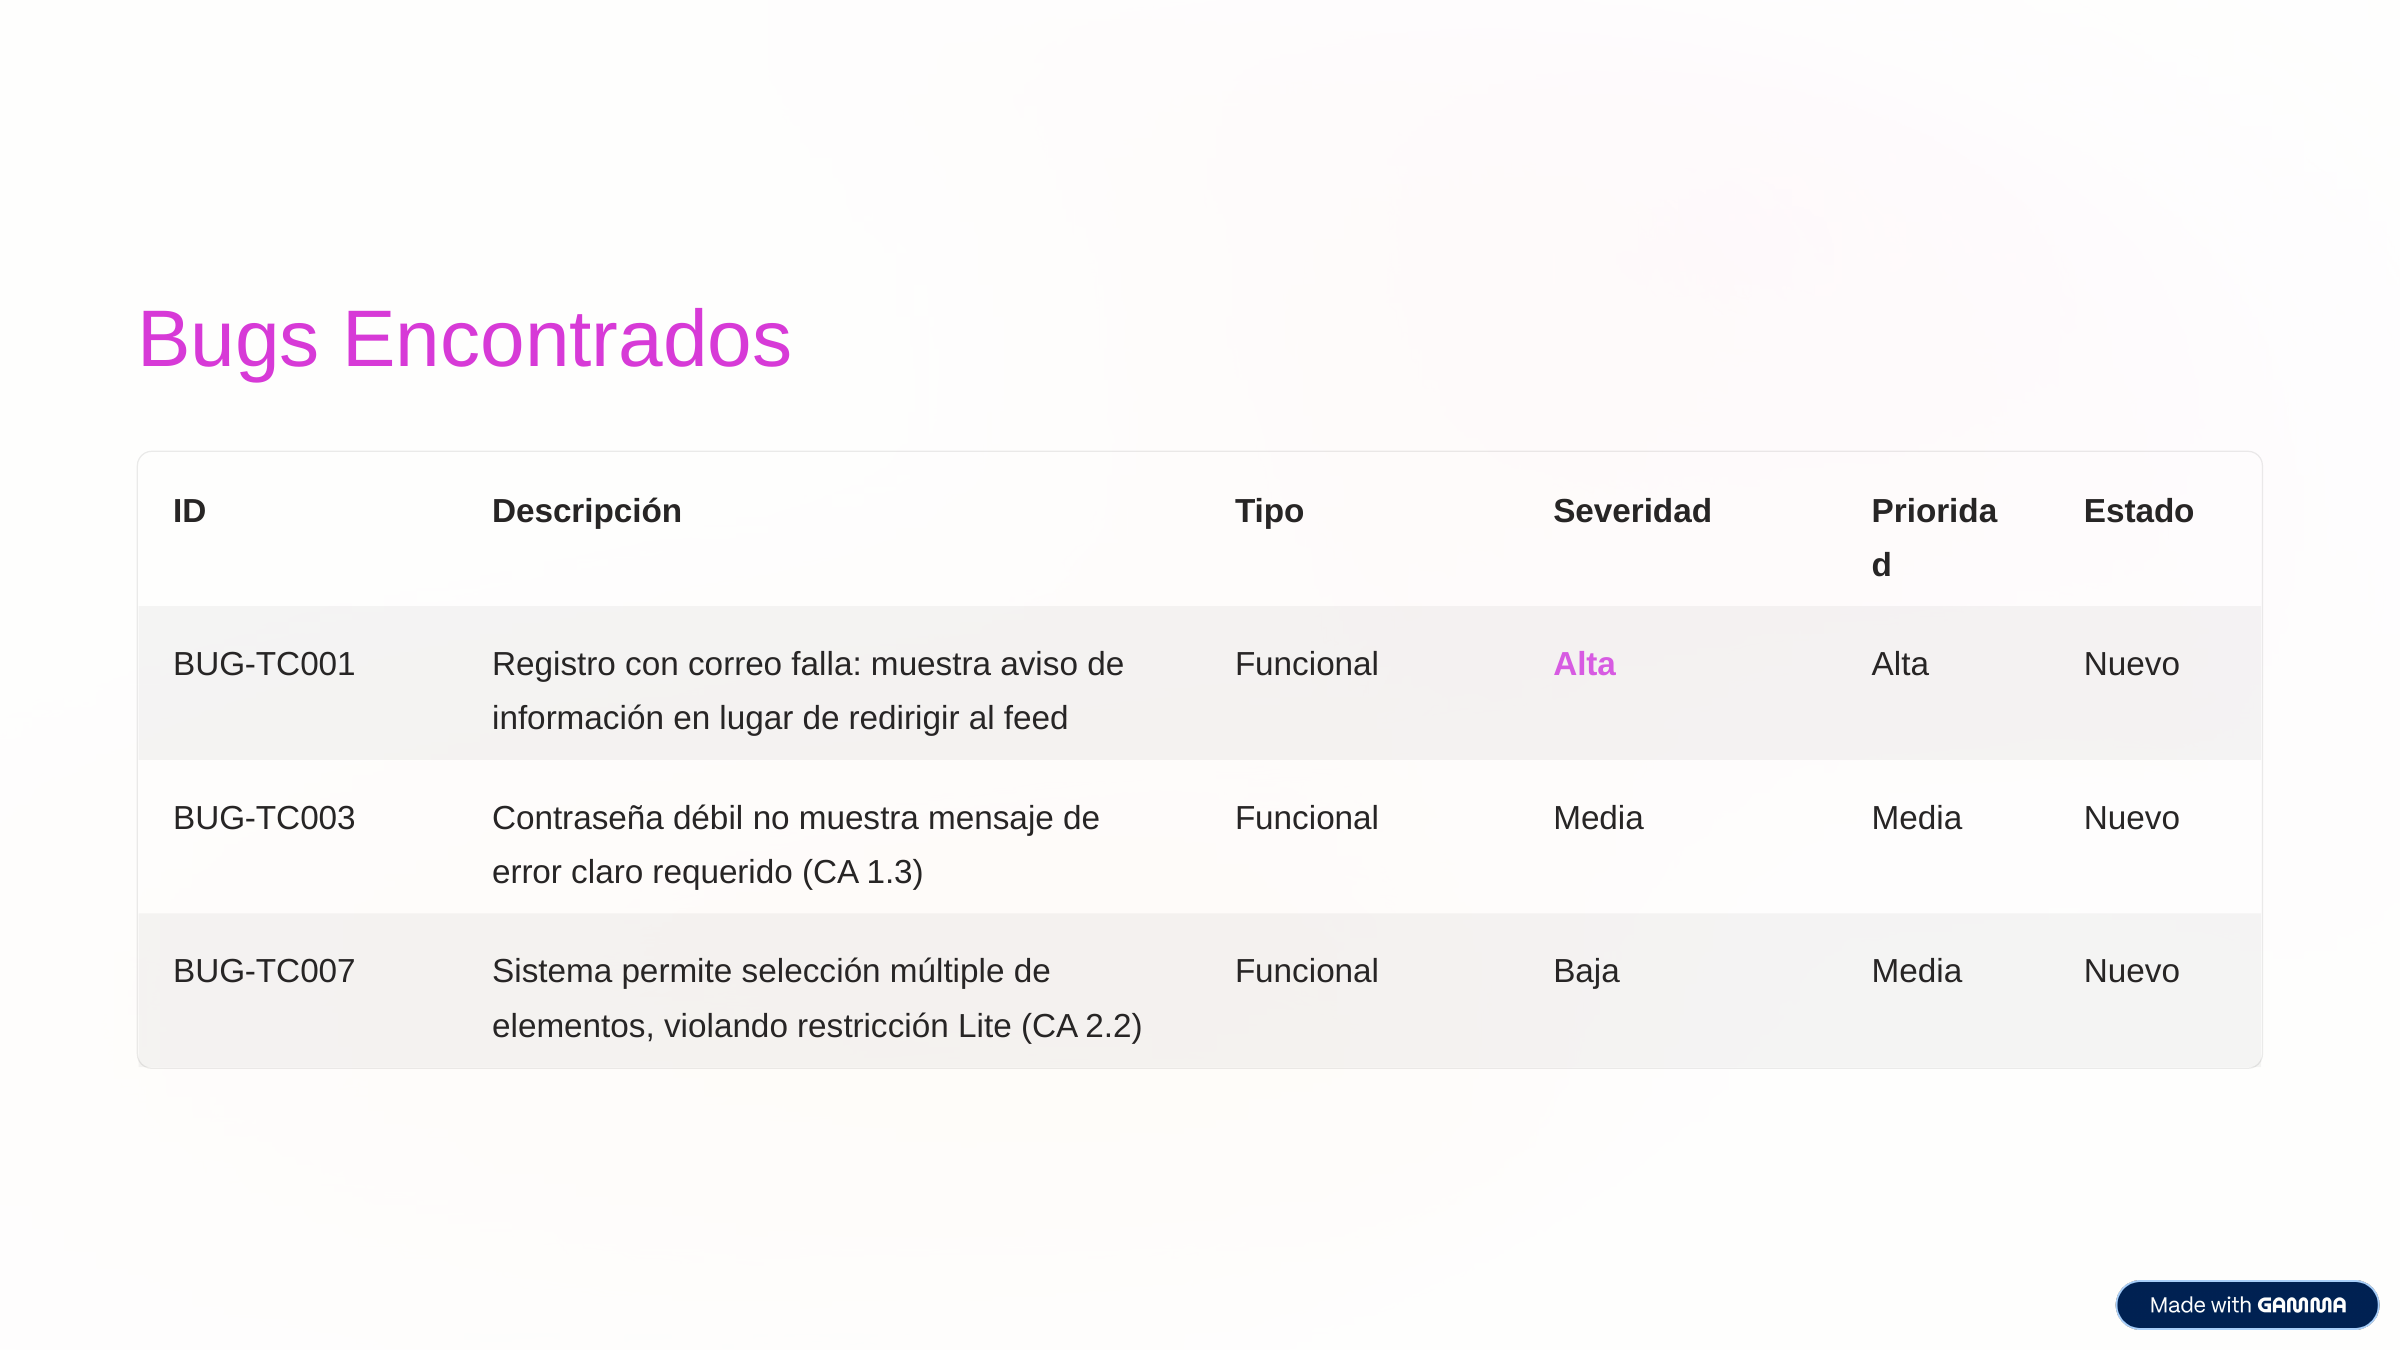

Bugs Encontrados

ID
Descripción
Tipo
Severidad
Prioridad
Estado

BUG-TC001
Registro con correo falla: muestra aviso de información en lugar de redirigir al feed
Funcional
Alta
Alta
Nuevo

BUG-TC003
Contraseña débil no muestra mensaje de error claro requerido (CA 1.3)
Funcional
Media
Media
Nuevo

BUG-TC007
Sistema permite selección múltiple de elementos, violando restricción Lite (CA 2.2)
Funcional
Baja
Media
Nuevo